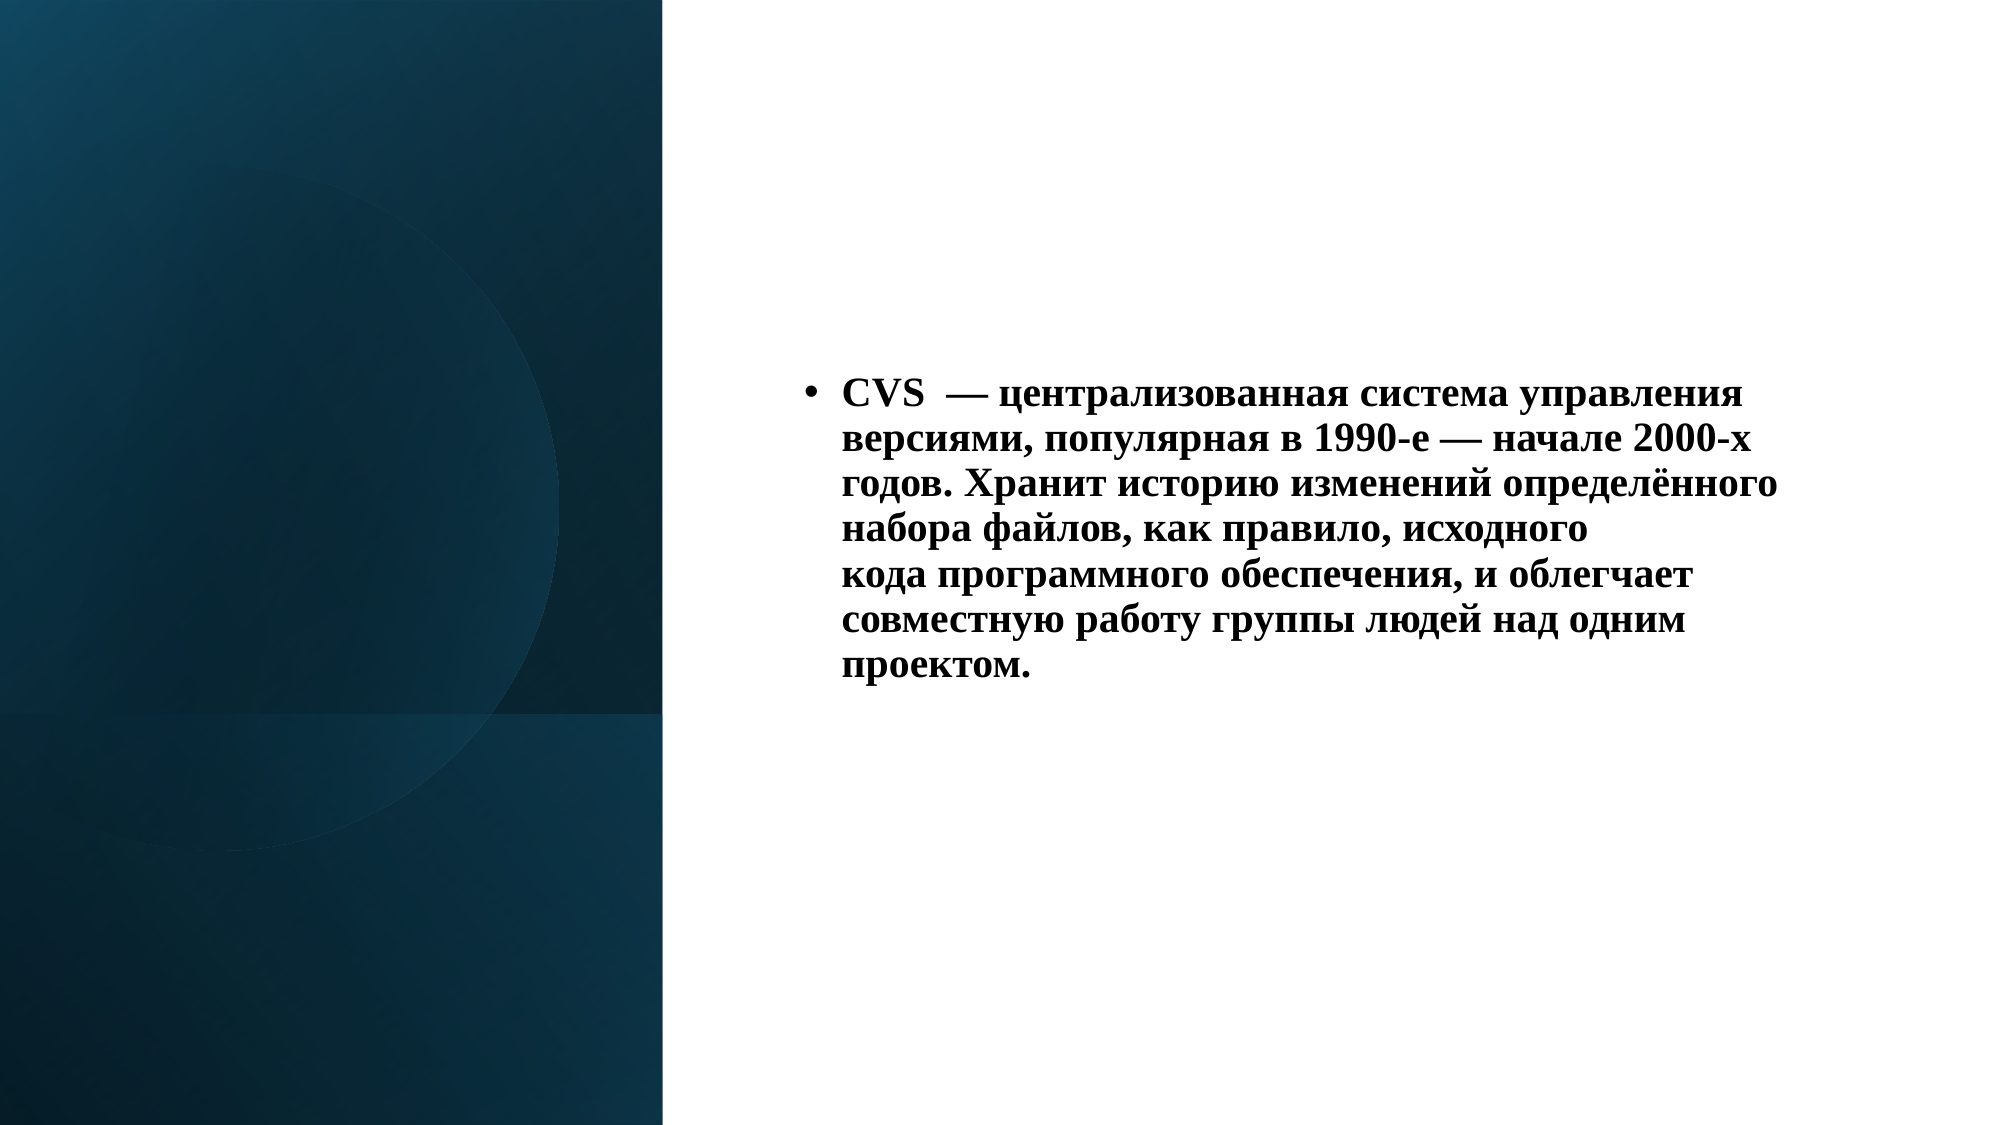

CVS  — централизованная система управления версиями, популярная в 1990-е — начале 2000-х годов. Хранит историю изменений определённого набора файлов, как правило, исходного кода программного обеспечения, и облегчает совместную работу группы людей над одним проектом.